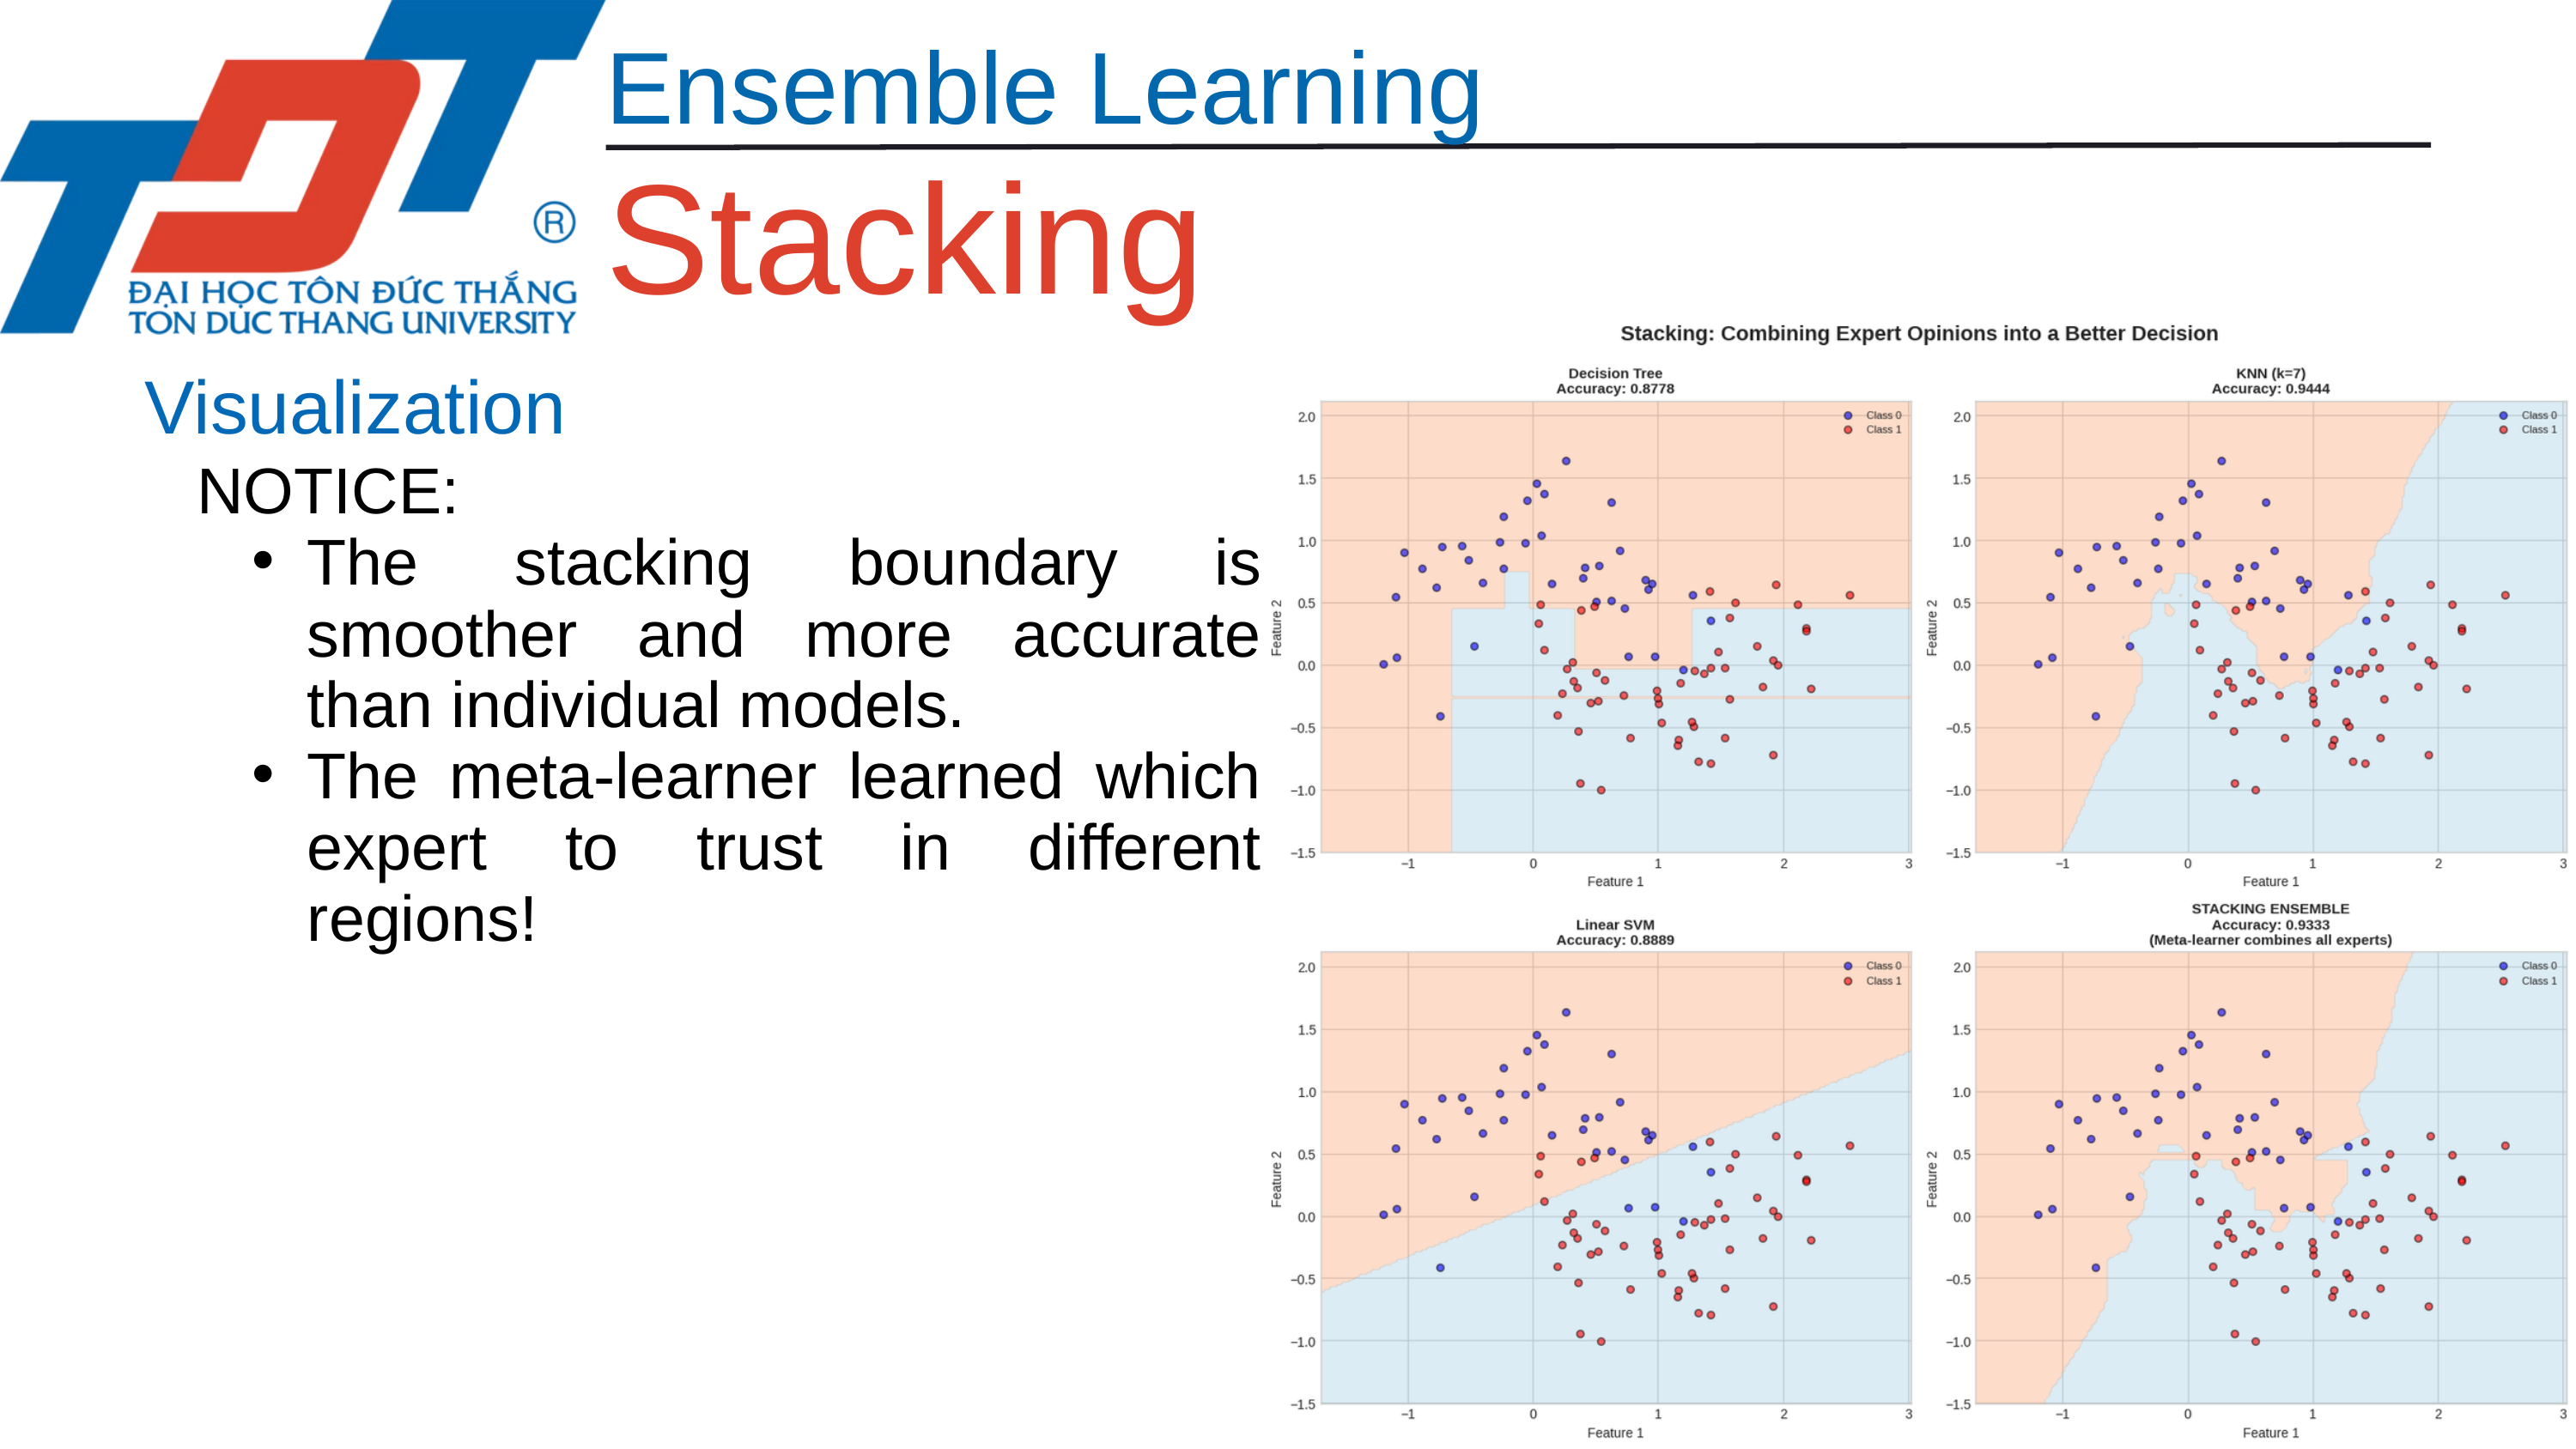

Ensemble Learning

Stacking

Visualization
NOTICE:
The stacking boundary is smoother and more accurate than individual models.
The meta-learner learned which expert to trust in different regions!